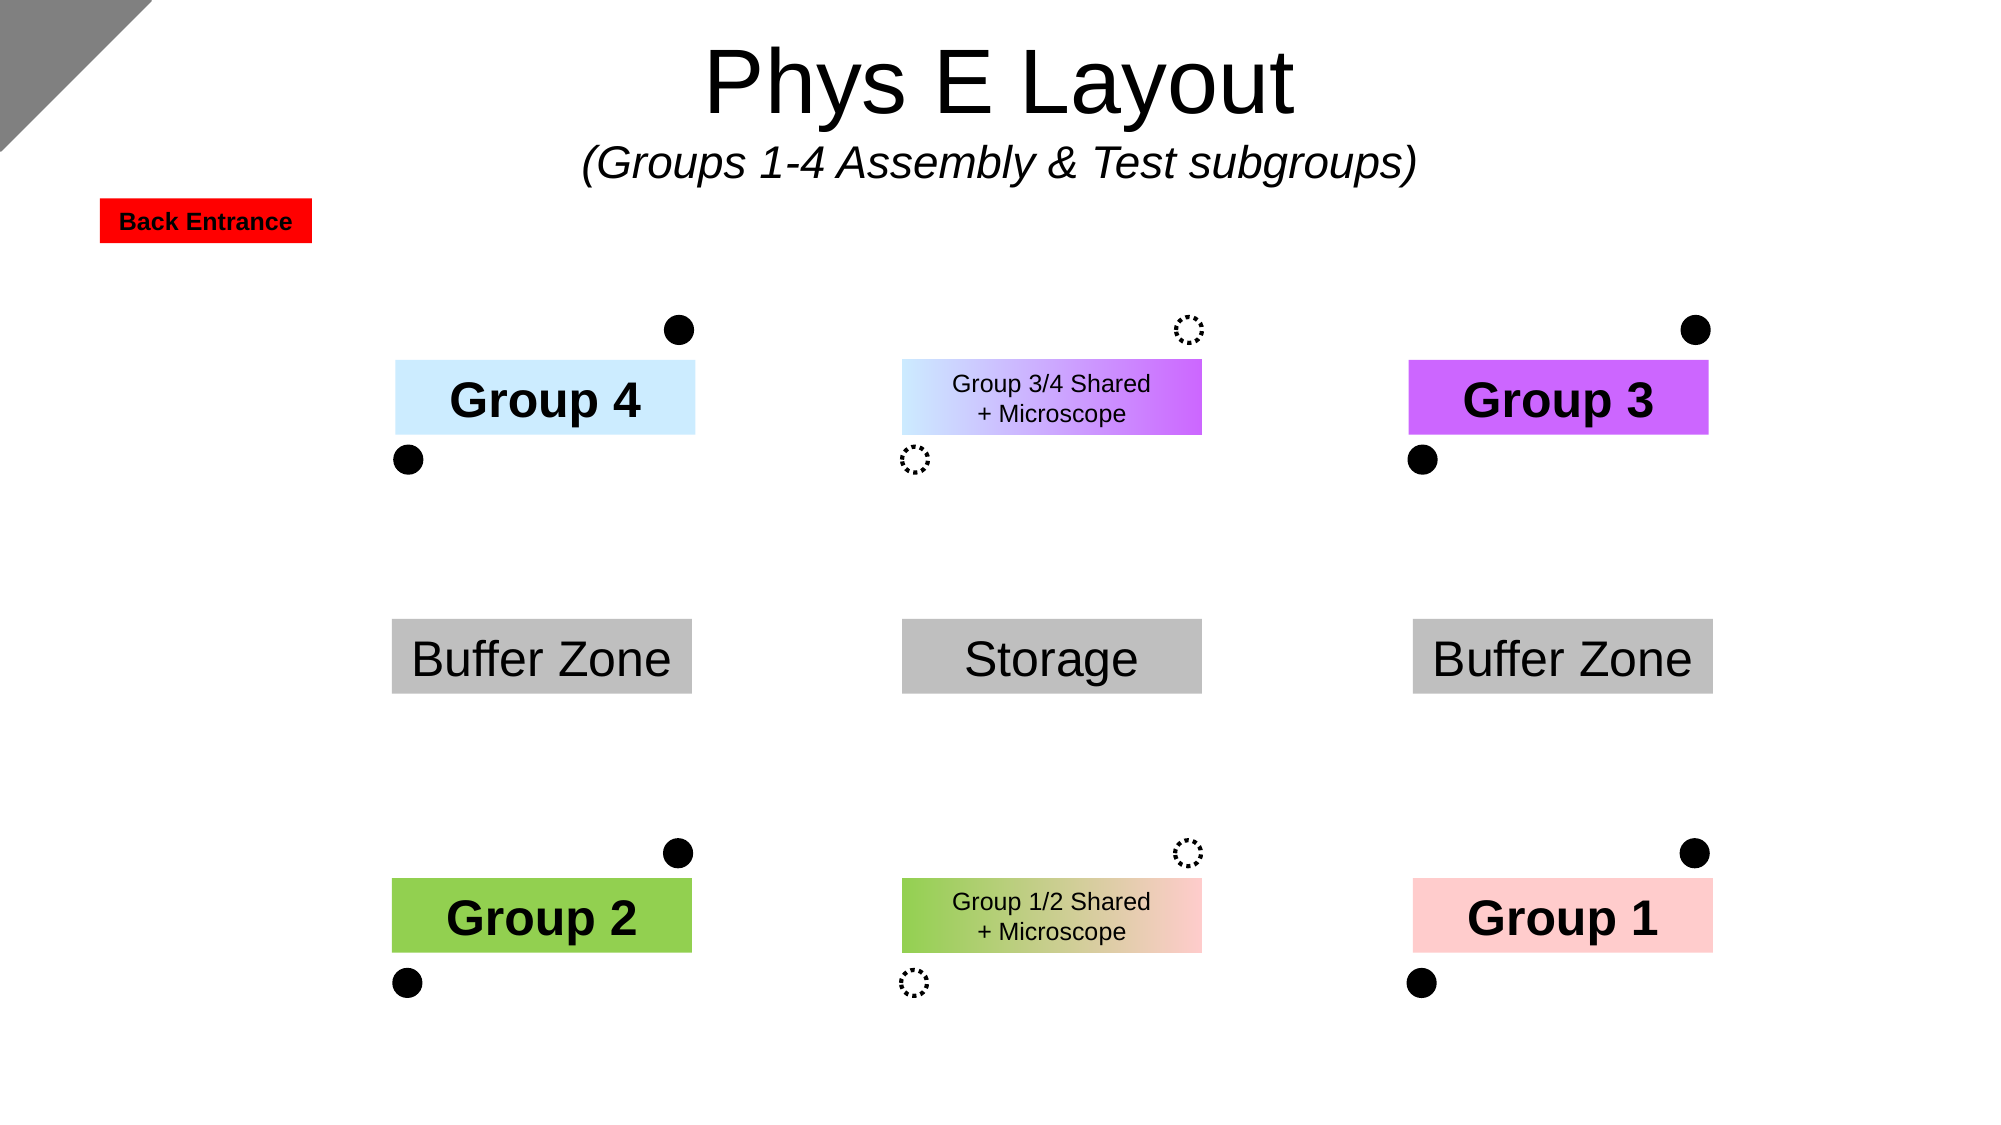

# Phys E Layout (Groups 1-4 Assembly & Test subgroups)
Back Entrance

Group 4
Group 3/4 Shared
+ Microscope
Group 3

Buffer Zone
Storage
Buffer Zone

Group 2
Group 1/2 Shared
+ Microscope
Group 1